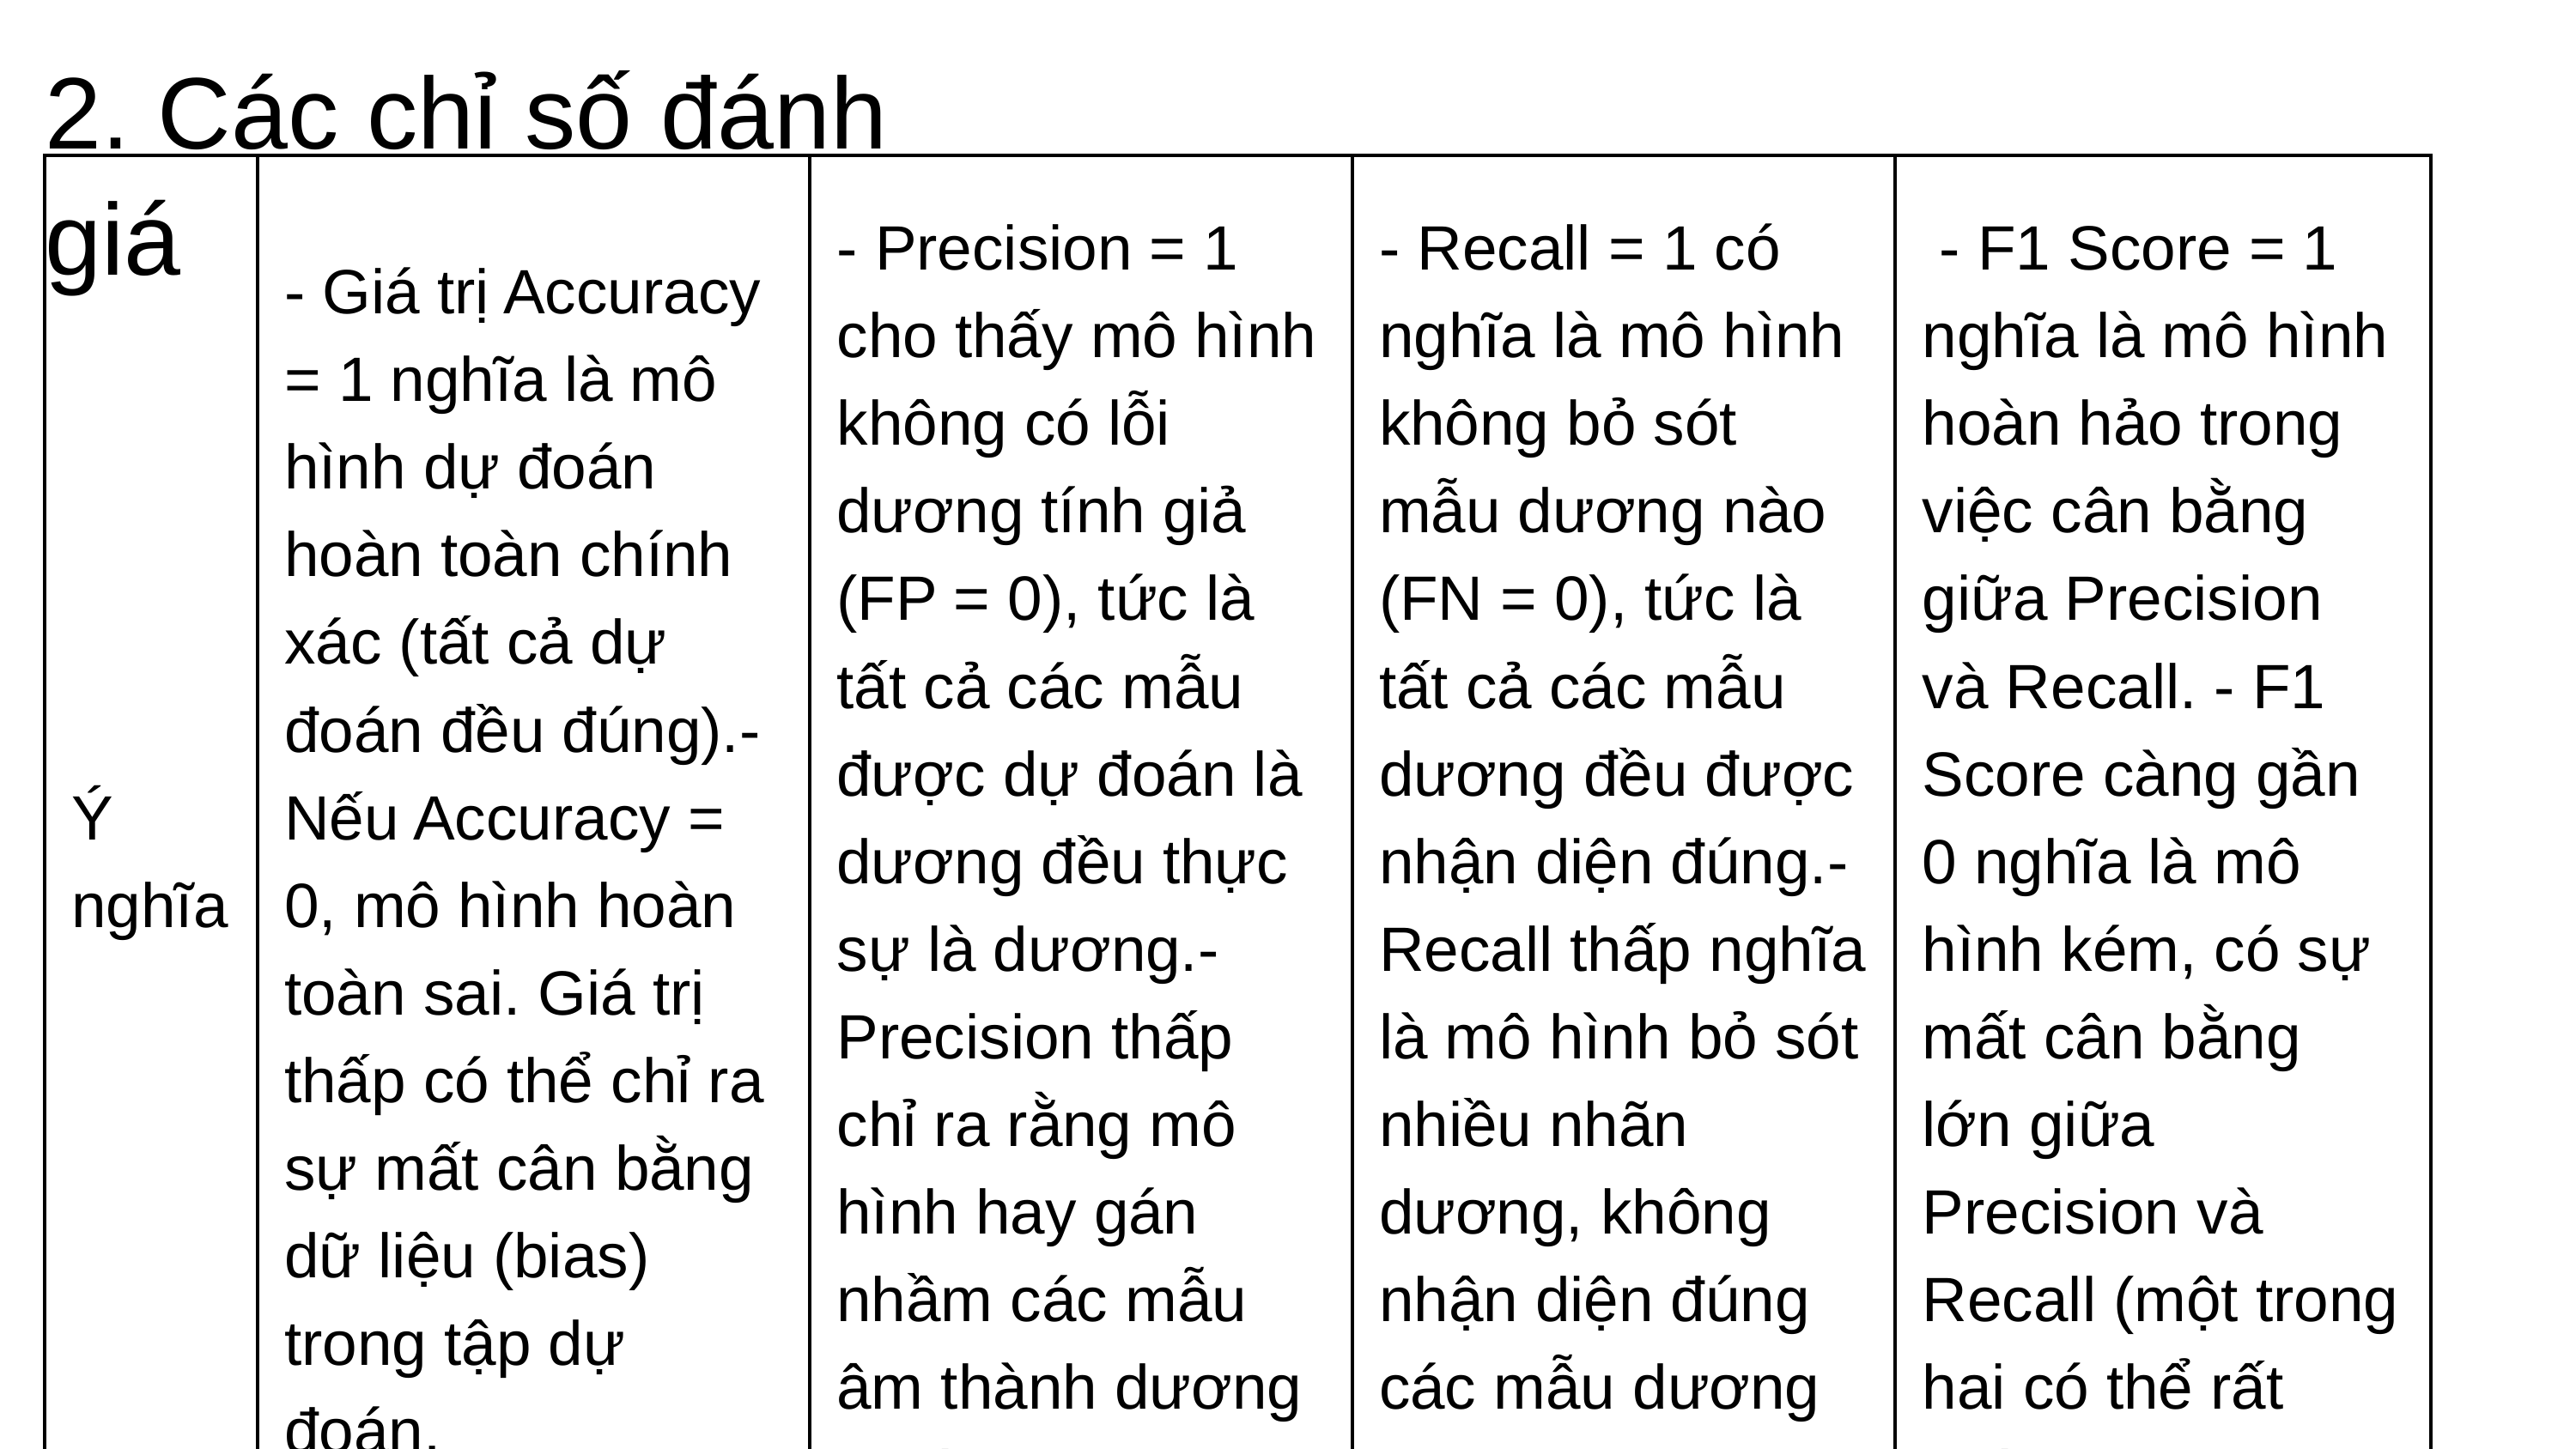

2. Các chỉ số đánh giá
| Ý nghĩa | - Giá trị Accuracy = 1 nghĩa là mô hình dự đoán hoàn toàn chính xác (tất cả dự đoán đều đúng).- Nếu Accuracy = 0, mô hình hoàn toàn sai. Giá trị thấp có thể chỉ ra sự mất cân bằng dữ liệu (bias) trong tập dự đoán. | - Precision = 1 cho thấy mô hình không có lỗi dương tính giả (FP = 0), tức là tất cả các mẫu được dự đoán là dương đều thực sự là dương.- Precision thấp chỉ ra rằng mô hình hay gán nhầm các mẫu âm thành dương (nhiều FP). | - Recall = 1 có nghĩa là mô hình không bỏ sót mẫu dương nào (FN = 0), tức là tất cả các mẫu dương đều được nhận diện đúng.- Recall thấp nghĩa là mô hình bỏ sót nhiều nhãn dương, không nhận diện đúng các mẫu dương thực sự. | - F1 Score = 1 nghĩa là mô hình hoàn hảo trong việc cân bằng giữa Precision và Recall. - F1 Score càng gần 0 nghĩa là mô hình kém, có sự mất cân bằng lớn giữa Precision và Recall (một trong hai có thể rất thấp). |
| --- | --- | --- | --- | --- |